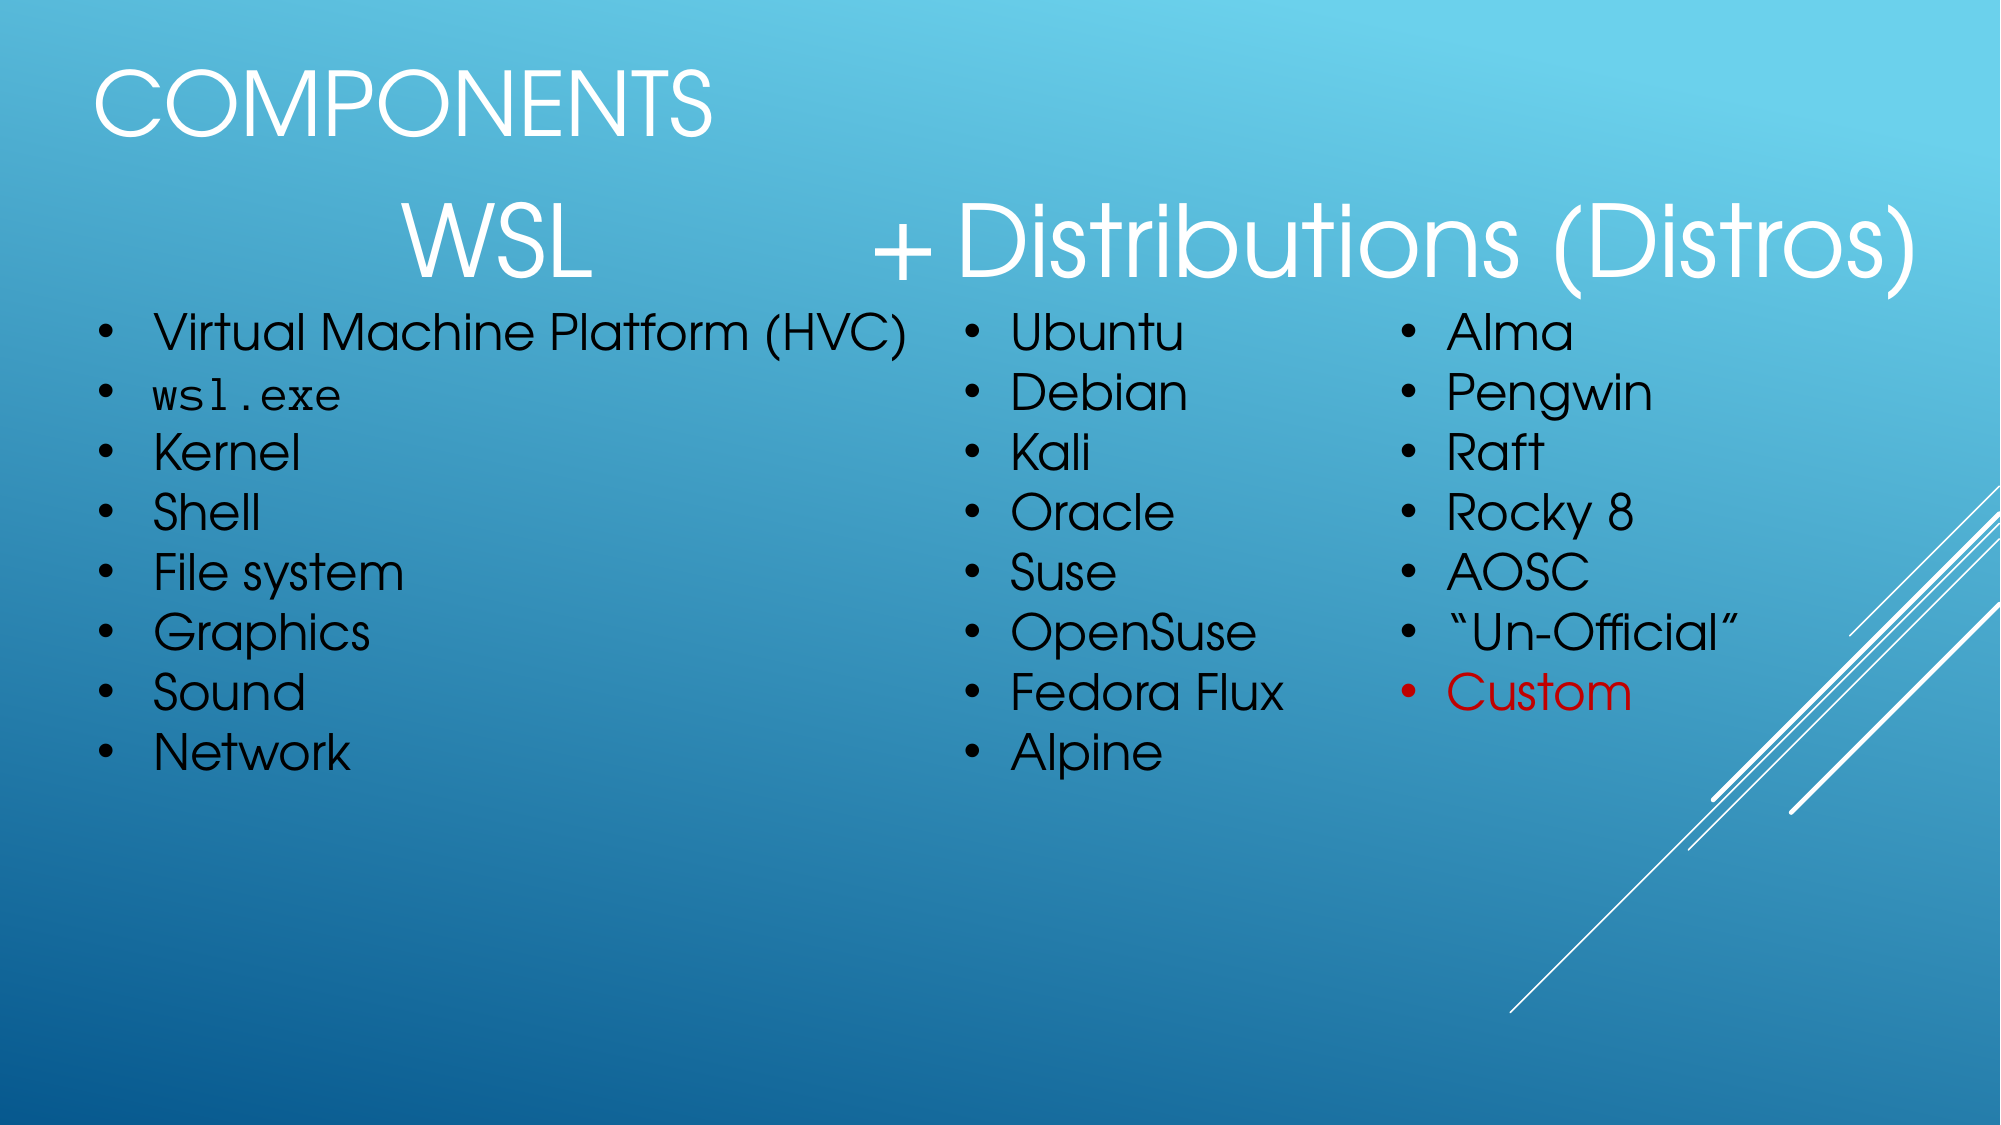

# Components
WSL
+
Distributions (Distros)
Virtual Machine Platform (HVC)
wsl.exe
Kernel
Shell
File system
Graphics
Sound
Network

Ubuntu
Debian
Kali
Oracle
Suse
OpenSuse
Fedora Flux
Alpine
Alma
Pengwin
Raft
Rocky 8
AOSC
“Un-Official”
Custom